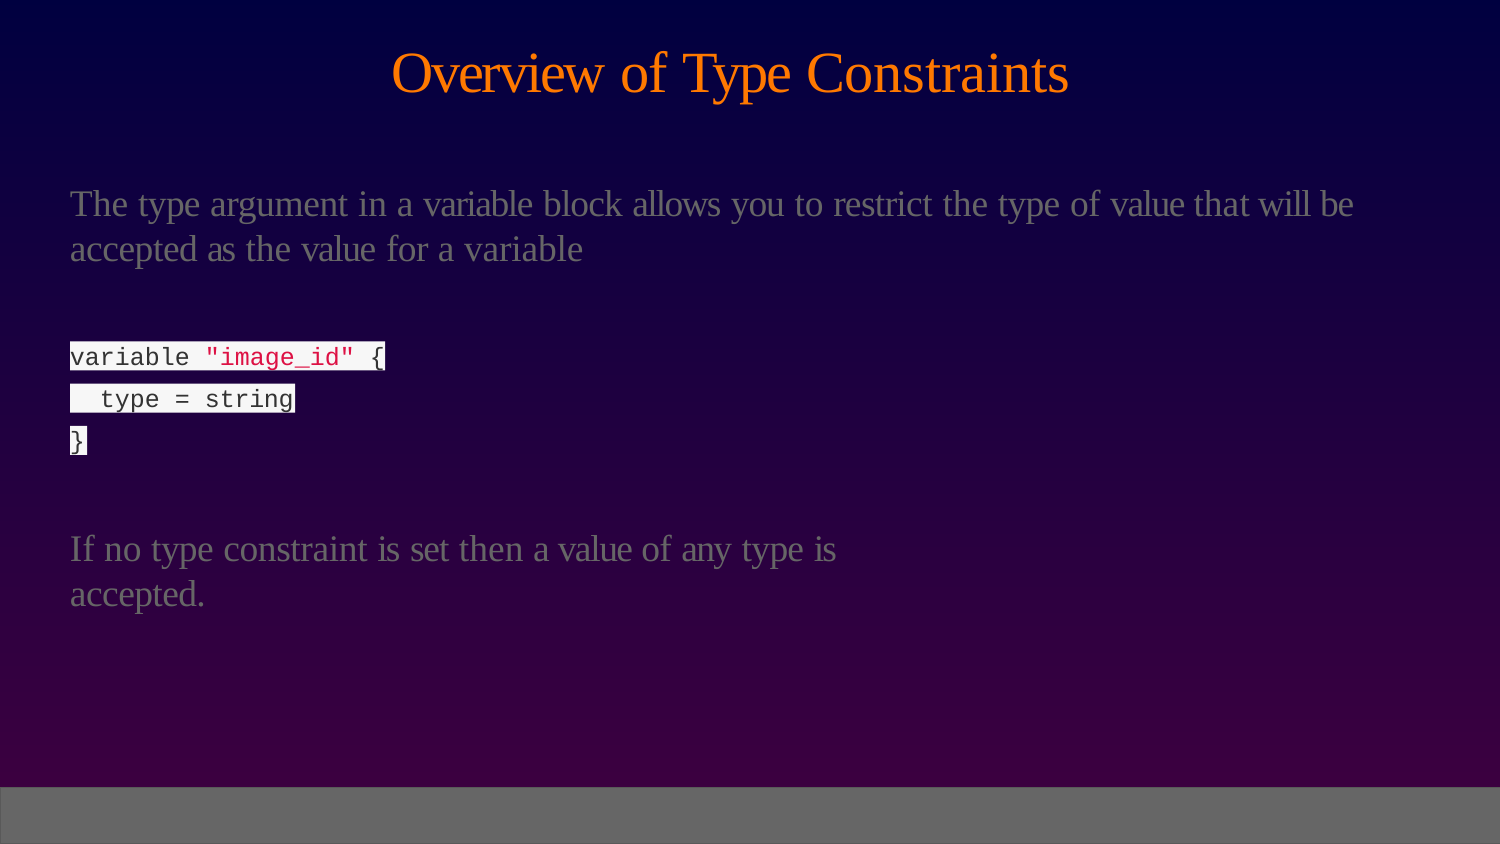

# Overview of Type Constraints
The type argument in a variable block allows you to restrict the type of value that will be accepted as the value for a variable
variable "image_id" {
type = string
}
If no type constraint is set then a value of any type is accepted.